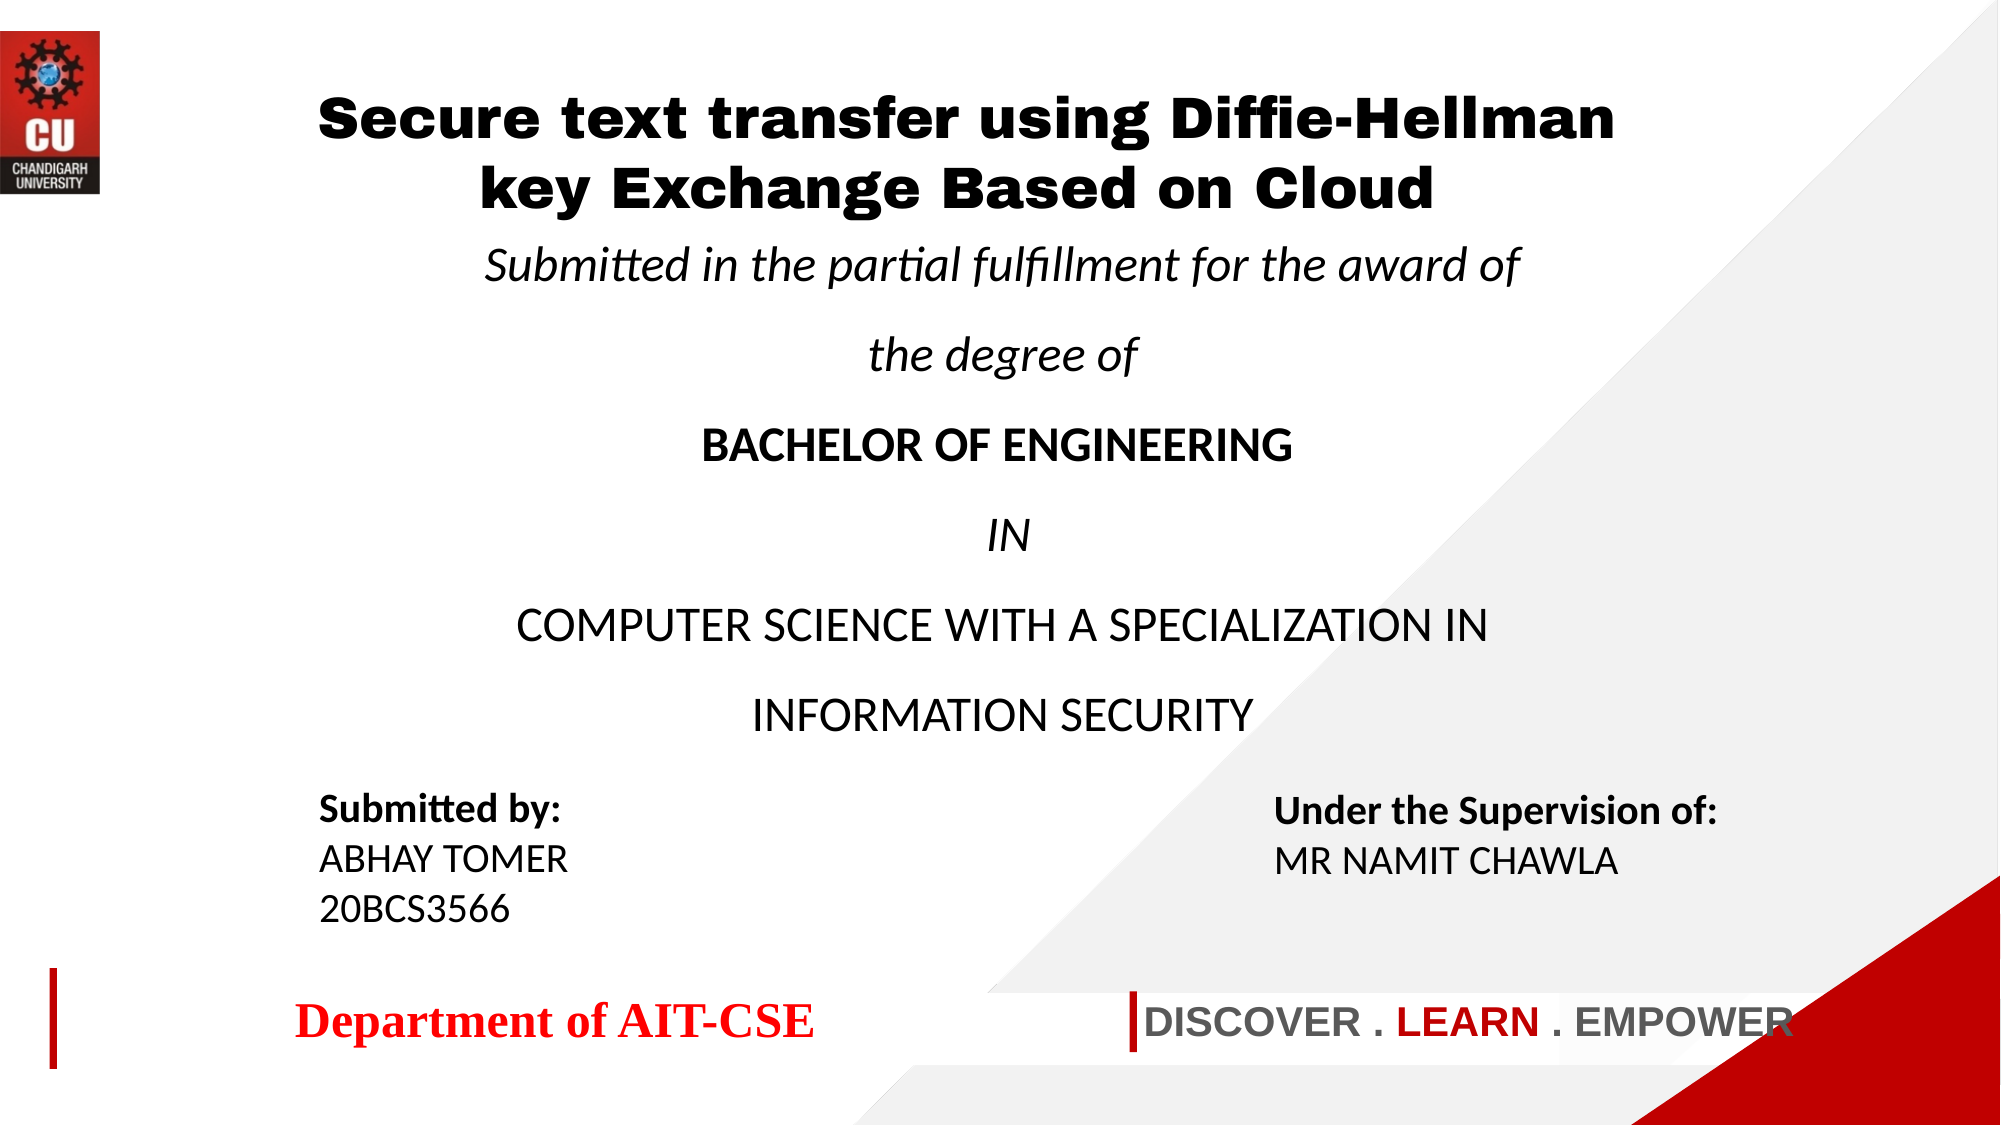

Secure text transfer using Diffie-Hellman key Exchange Based on Cloud
Submitted in the partial fulfillment for the award of the degree of
BACHELOR OF ENGINEERING
 IN
COMPUTER SCIENCE WITH A SPECIALIZATION IN
INFORMATION SECURITY
Submitted by:
ABHAY TOMER
20BCS3566
Under the Supervision of:
MR NAMIT CHAWLA

Department of AIT-CSE
DISCOVER . LEARN . EMPOWER

1